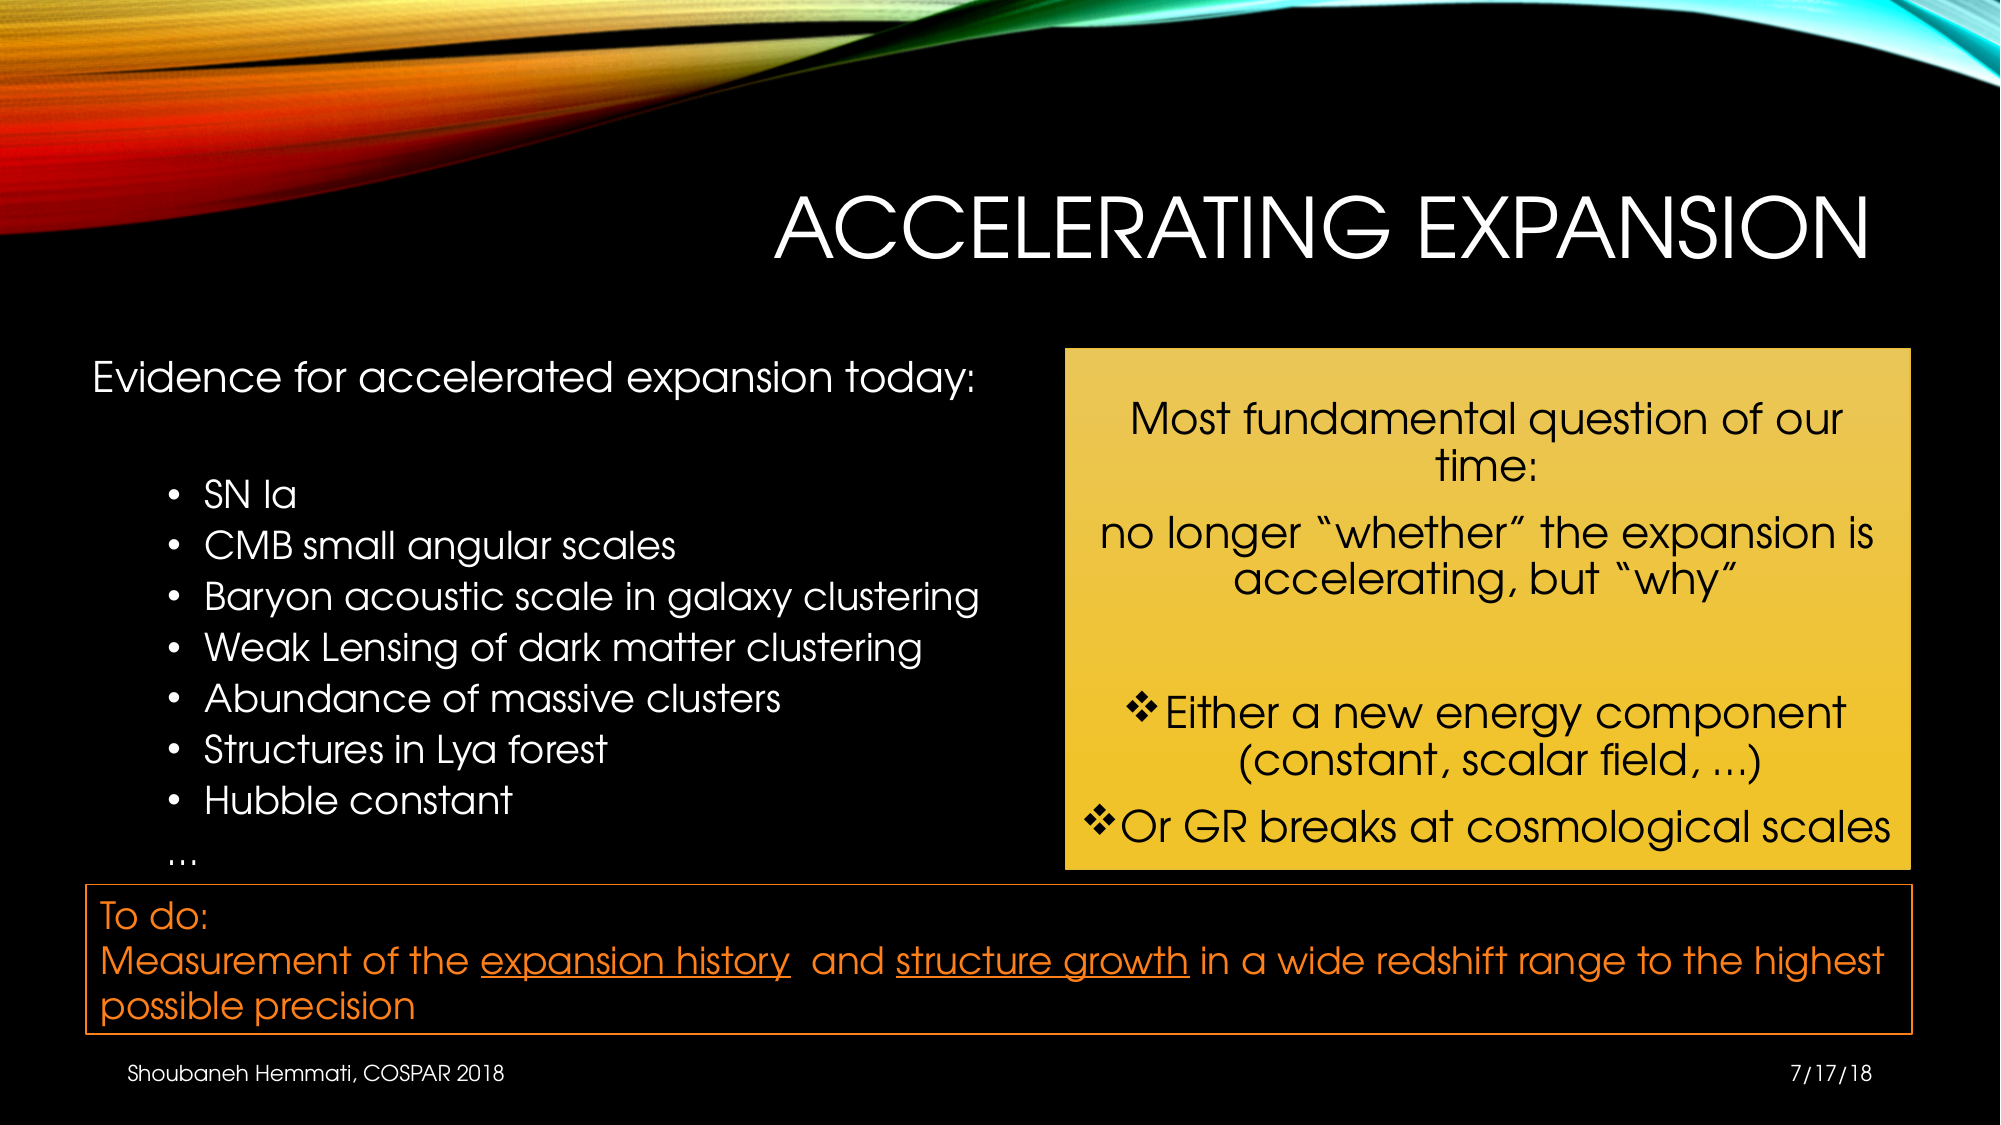

# Accelerating expansion
Evidence for accelerated expansion today:

SN Ia
CMB small angular scales
Baryon acoustic scale in galaxy clustering
Weak Lensing of dark matter clustering
Abundance of massive clusters
Structures in Lya forest
Hubble constant
…

Most fundamental question of our time:
no longer “whether” the expansion is accelerating, but “why”

Either a new energy component (constant, scalar field, …)
Or GR breaks at cosmological scales
To do:
Measurement of the expansion history  and structure growth in a wide redshift range to the highest possible precision
Shoubaneh Hemmati, COSPAR 2018
7/17/18